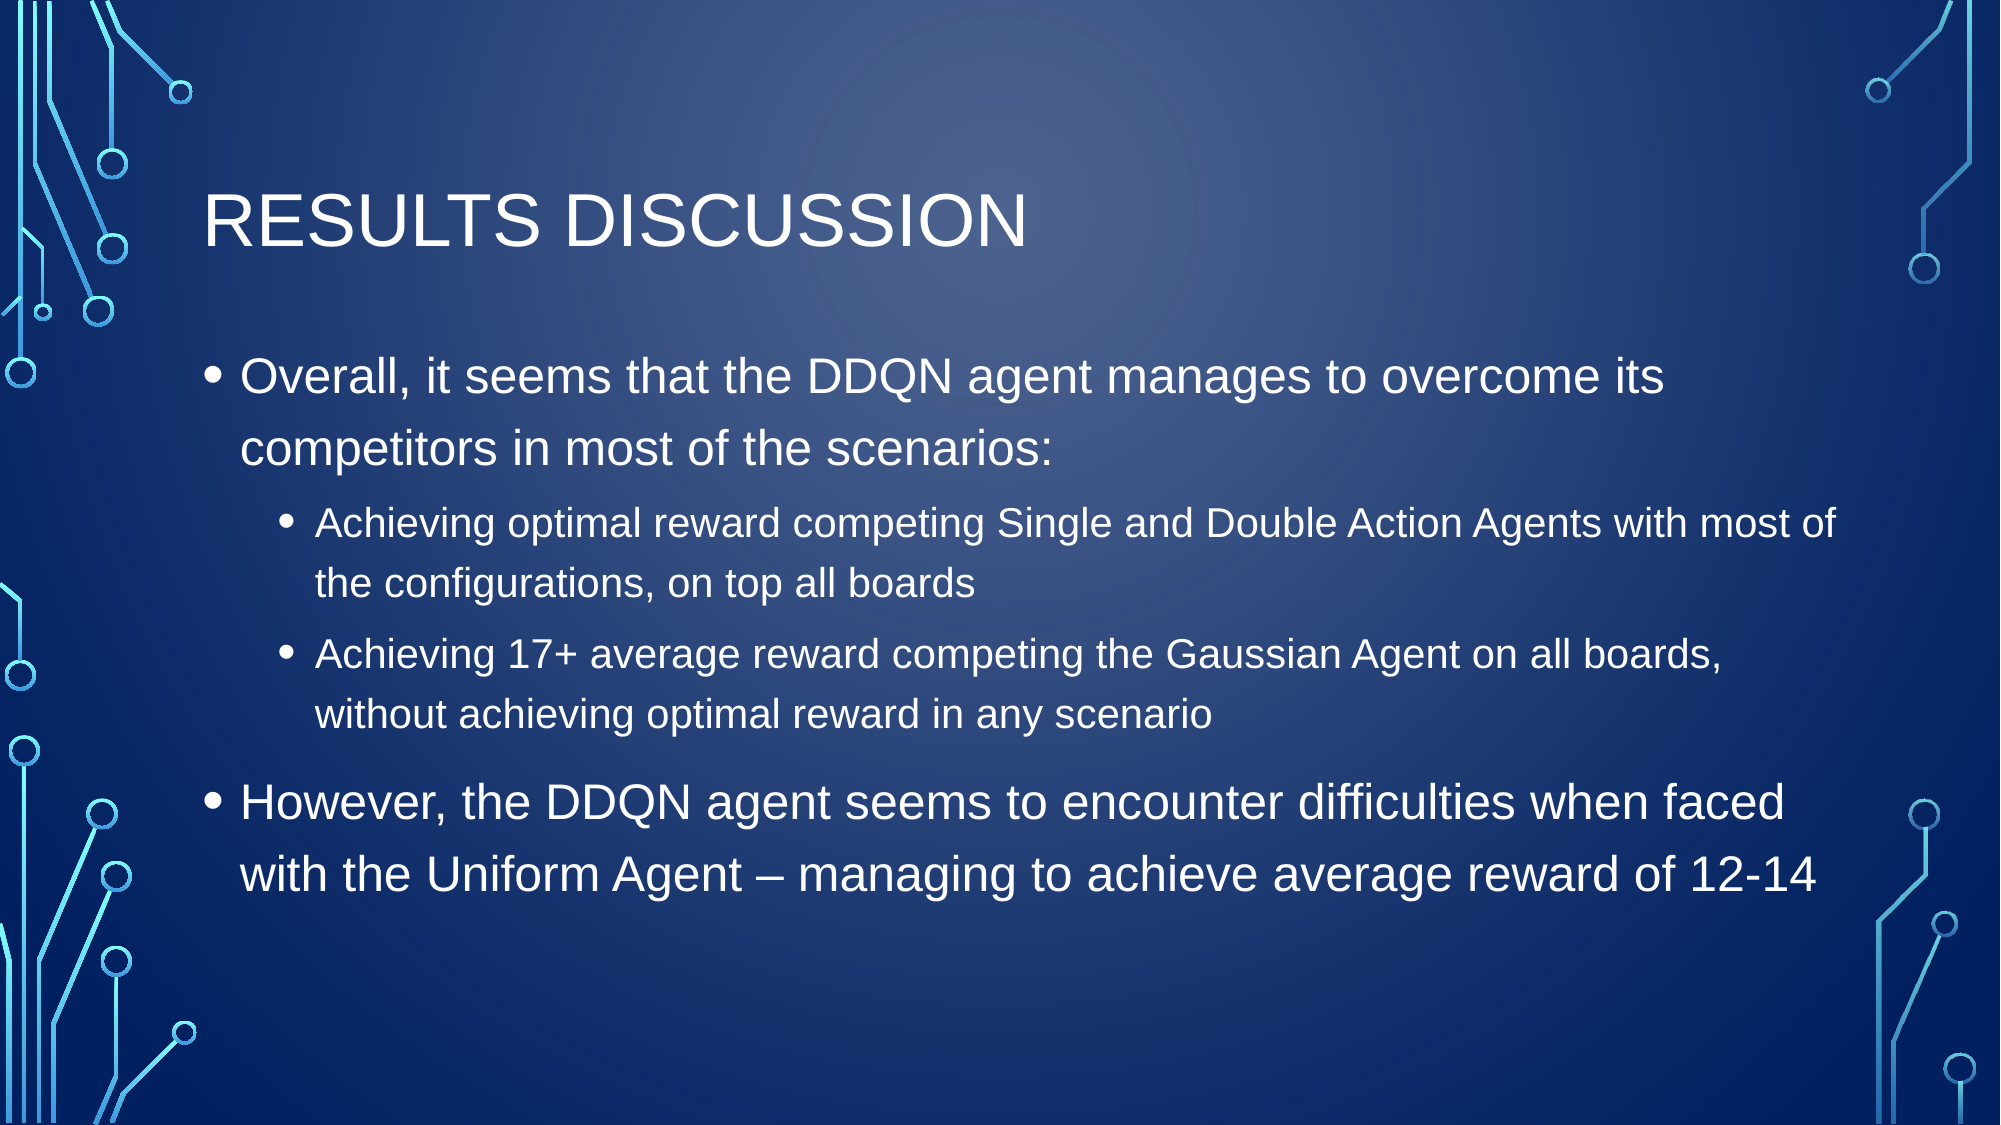

# Results Discussion
Overall, it seems that the DDQN agent manages to overcome its competitors in most of the scenarios:
Achieving optimal reward competing Single and Double Action Agents with most of the configurations, on top all boards
Achieving 17+ average reward competing the Gaussian Agent on all boards, without achieving optimal reward in any scenario
However, the DDQN agent seems to encounter difficulties when faced with the Uniform Agent – managing to achieve average reward of 12-14